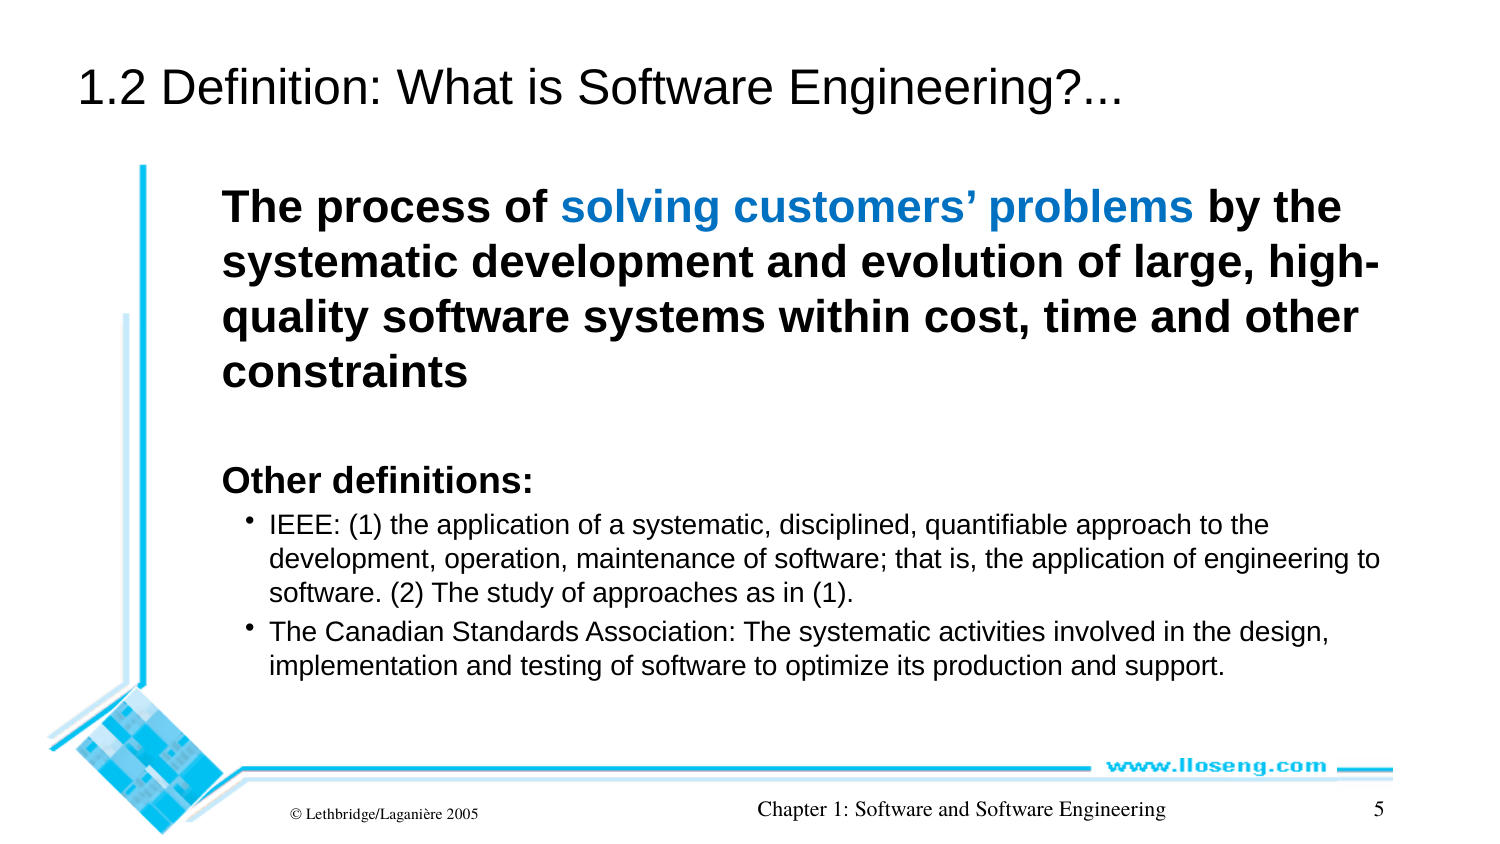

# 1.2 Definition: What is Software Engineering?...
The process of solving customers’ problems by the systematic development and evolution of large, high-quality software systems within cost, time and other constraints

Other definitions:
IEEE: (1) the application of a systematic, disciplined, quantifiable approach to the development, operation, maintenance of software; that is, the application of engineering to software. (2) The study of approaches as in (1).
The Canadian Standards Association: The systematic activities involved in the design, implementation and testing of software to optimize its production and support.

Chapter 1: Software and Software Engineering
5
© Lethbridge/Laganière 2005